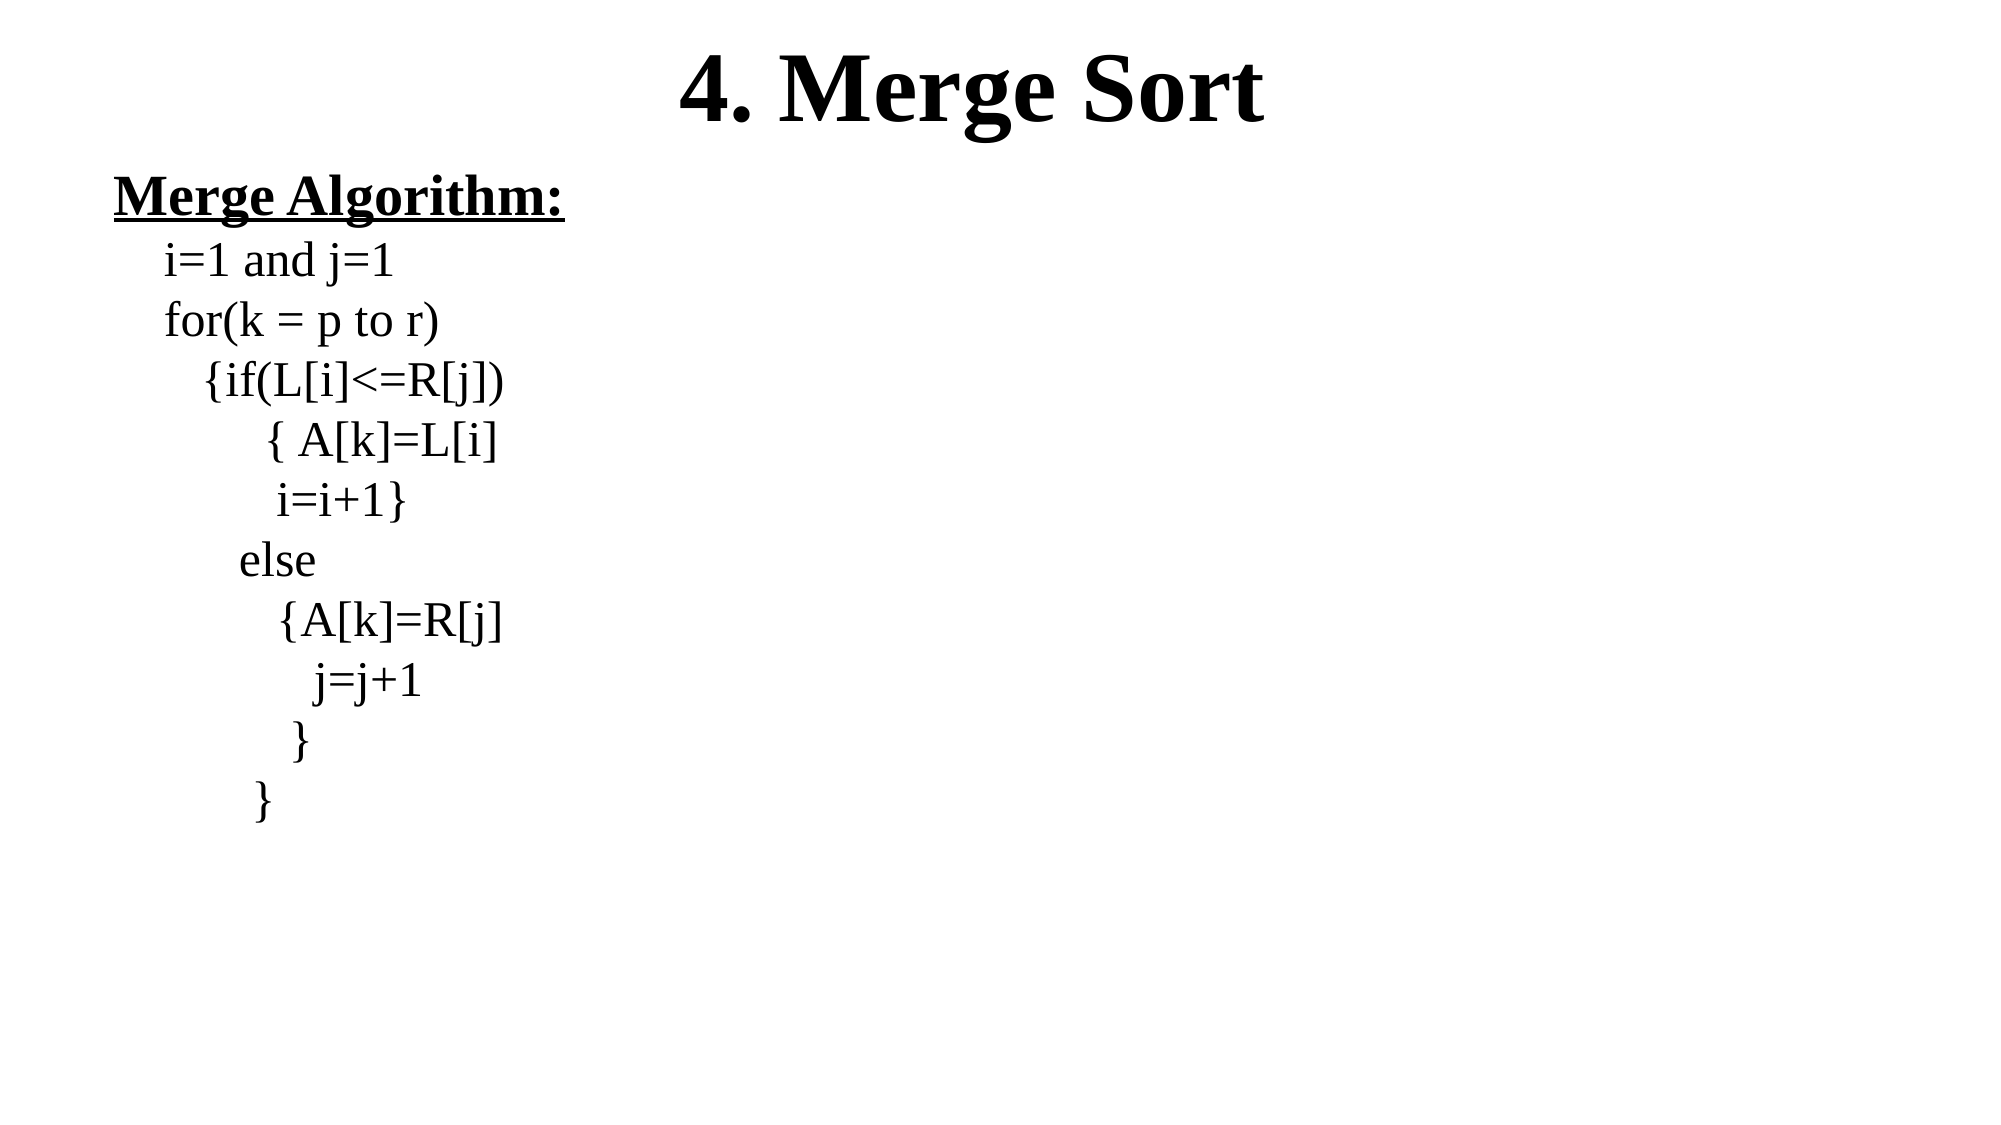

4. Merge Sort
Merge Algorithm:
    i=1 and j=1
    for(k = p to r)
       {if(L[i]<=R[j])
            { A[k]=L[i]
             i=i+1}
          else
             {A[k]=R[j]
                j=j+1
              }
           }